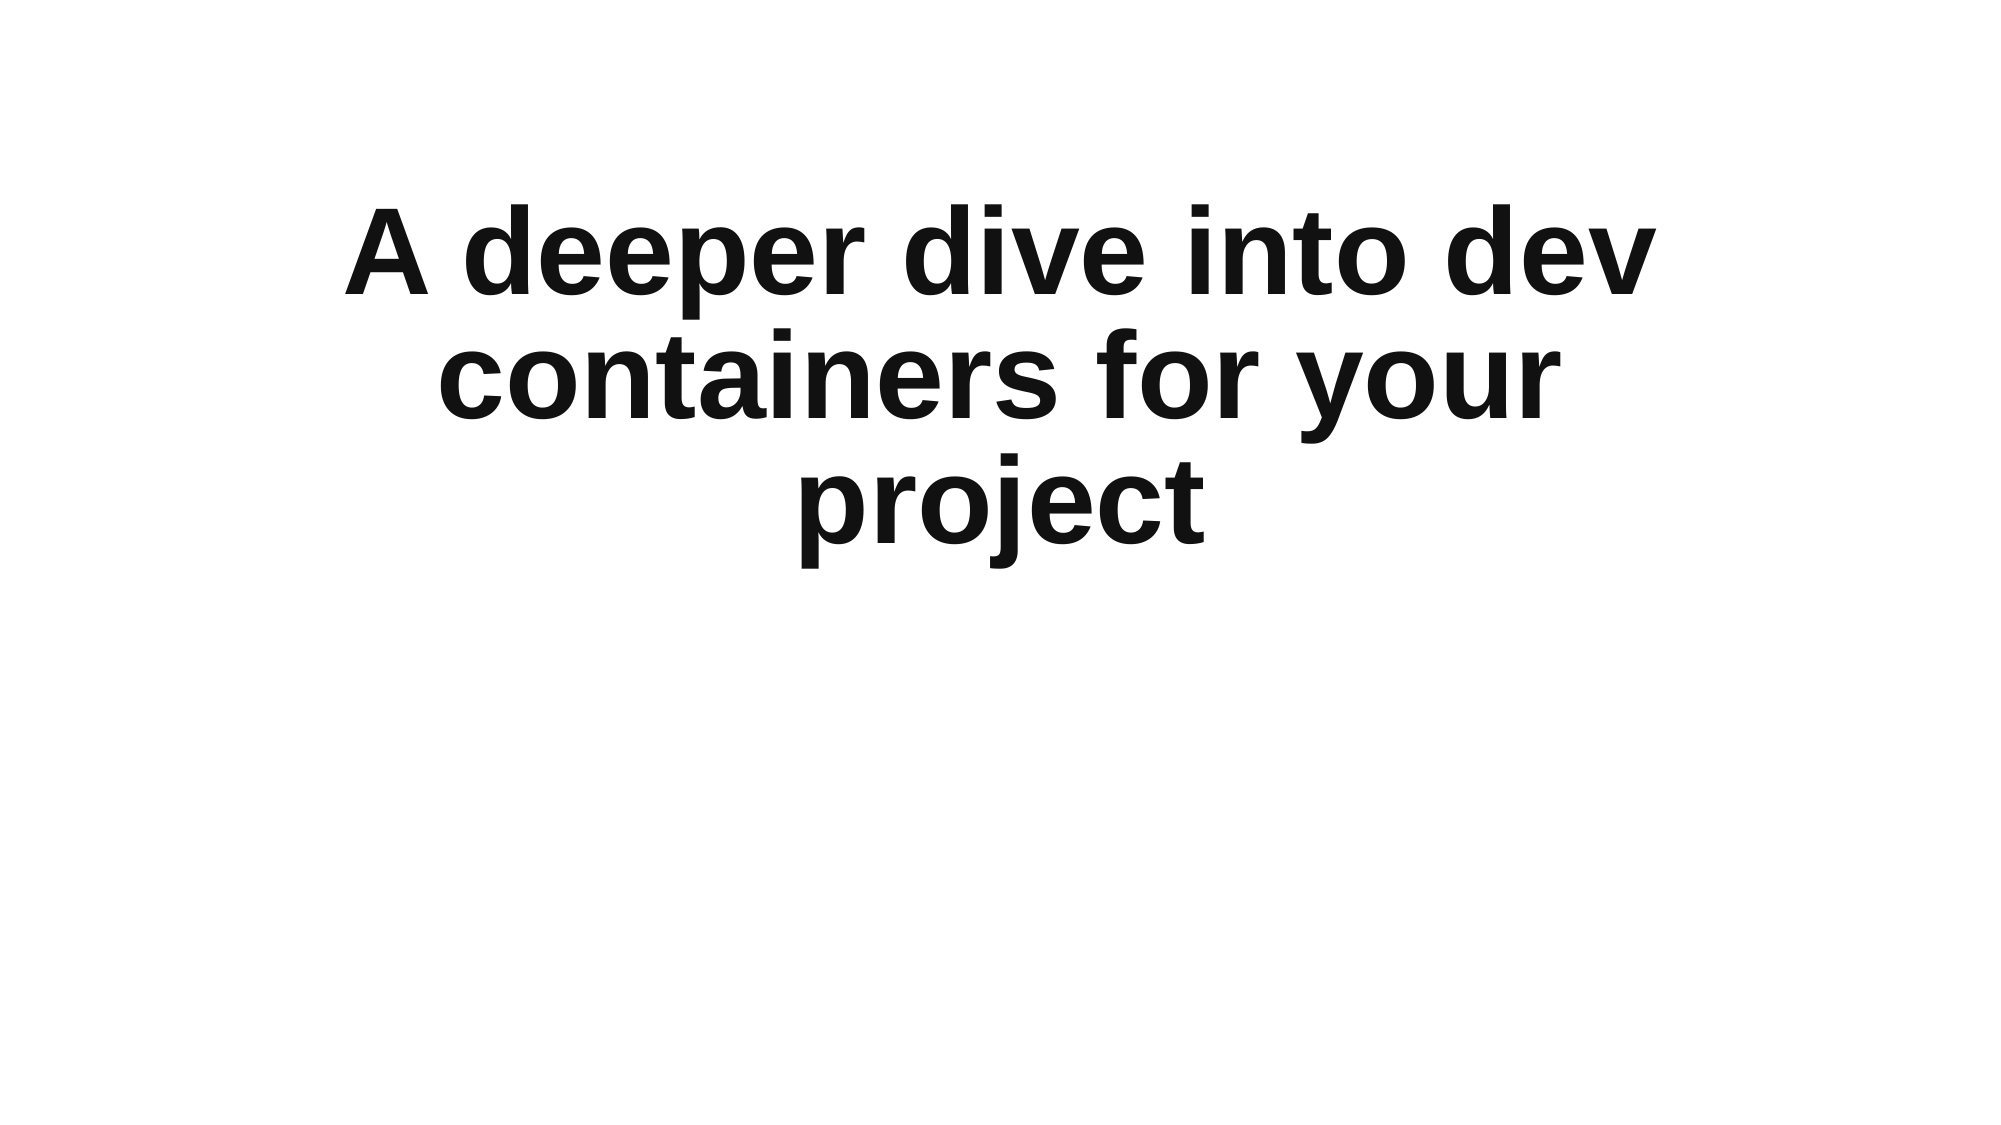

# A deeper dive into dev containers for your project